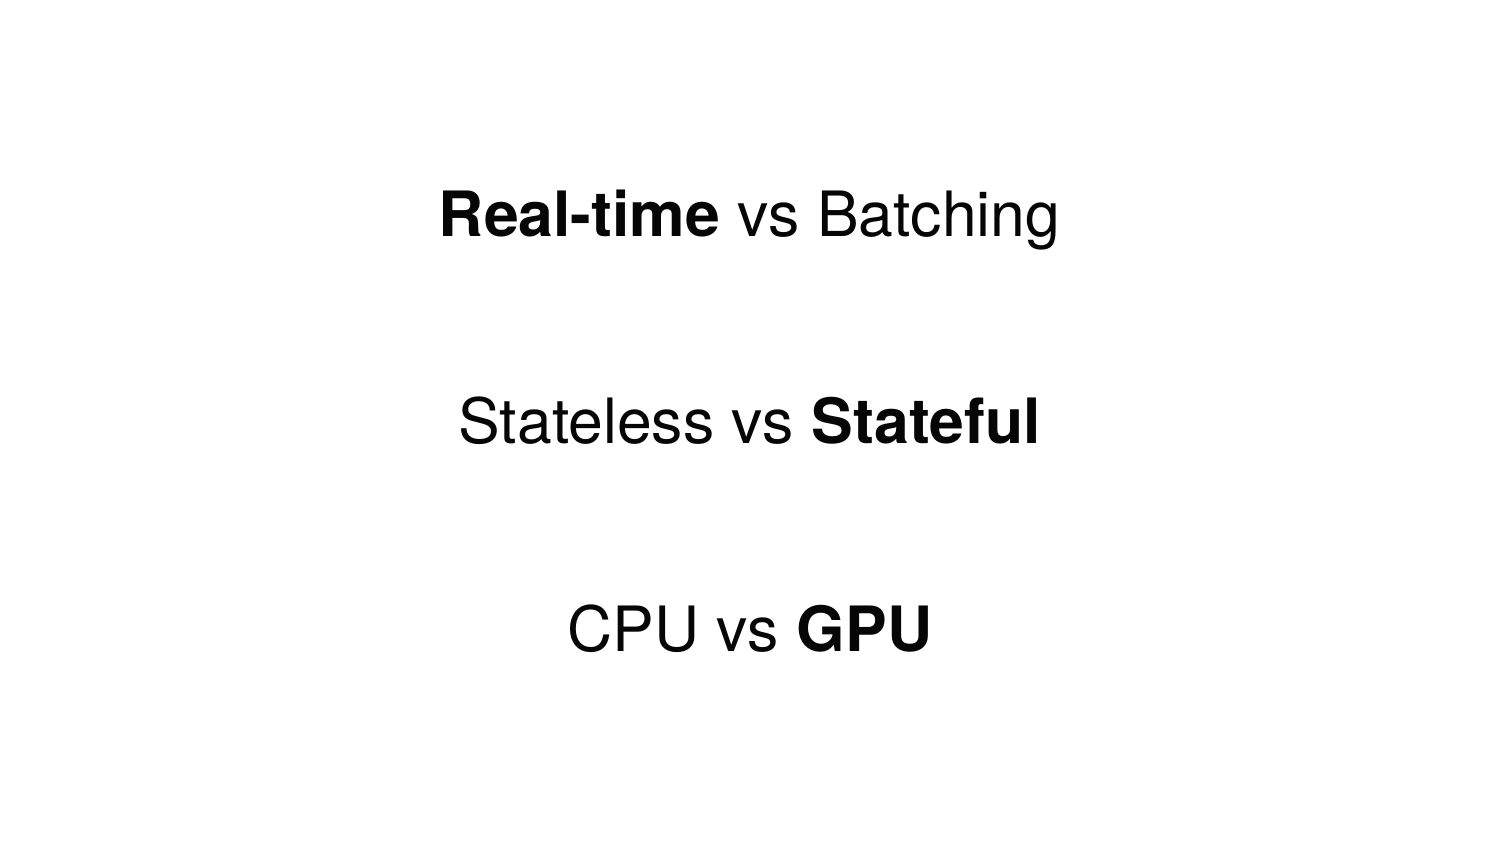

Real-time vs Batching
Stateless vs Stateful
CPU vs GPU